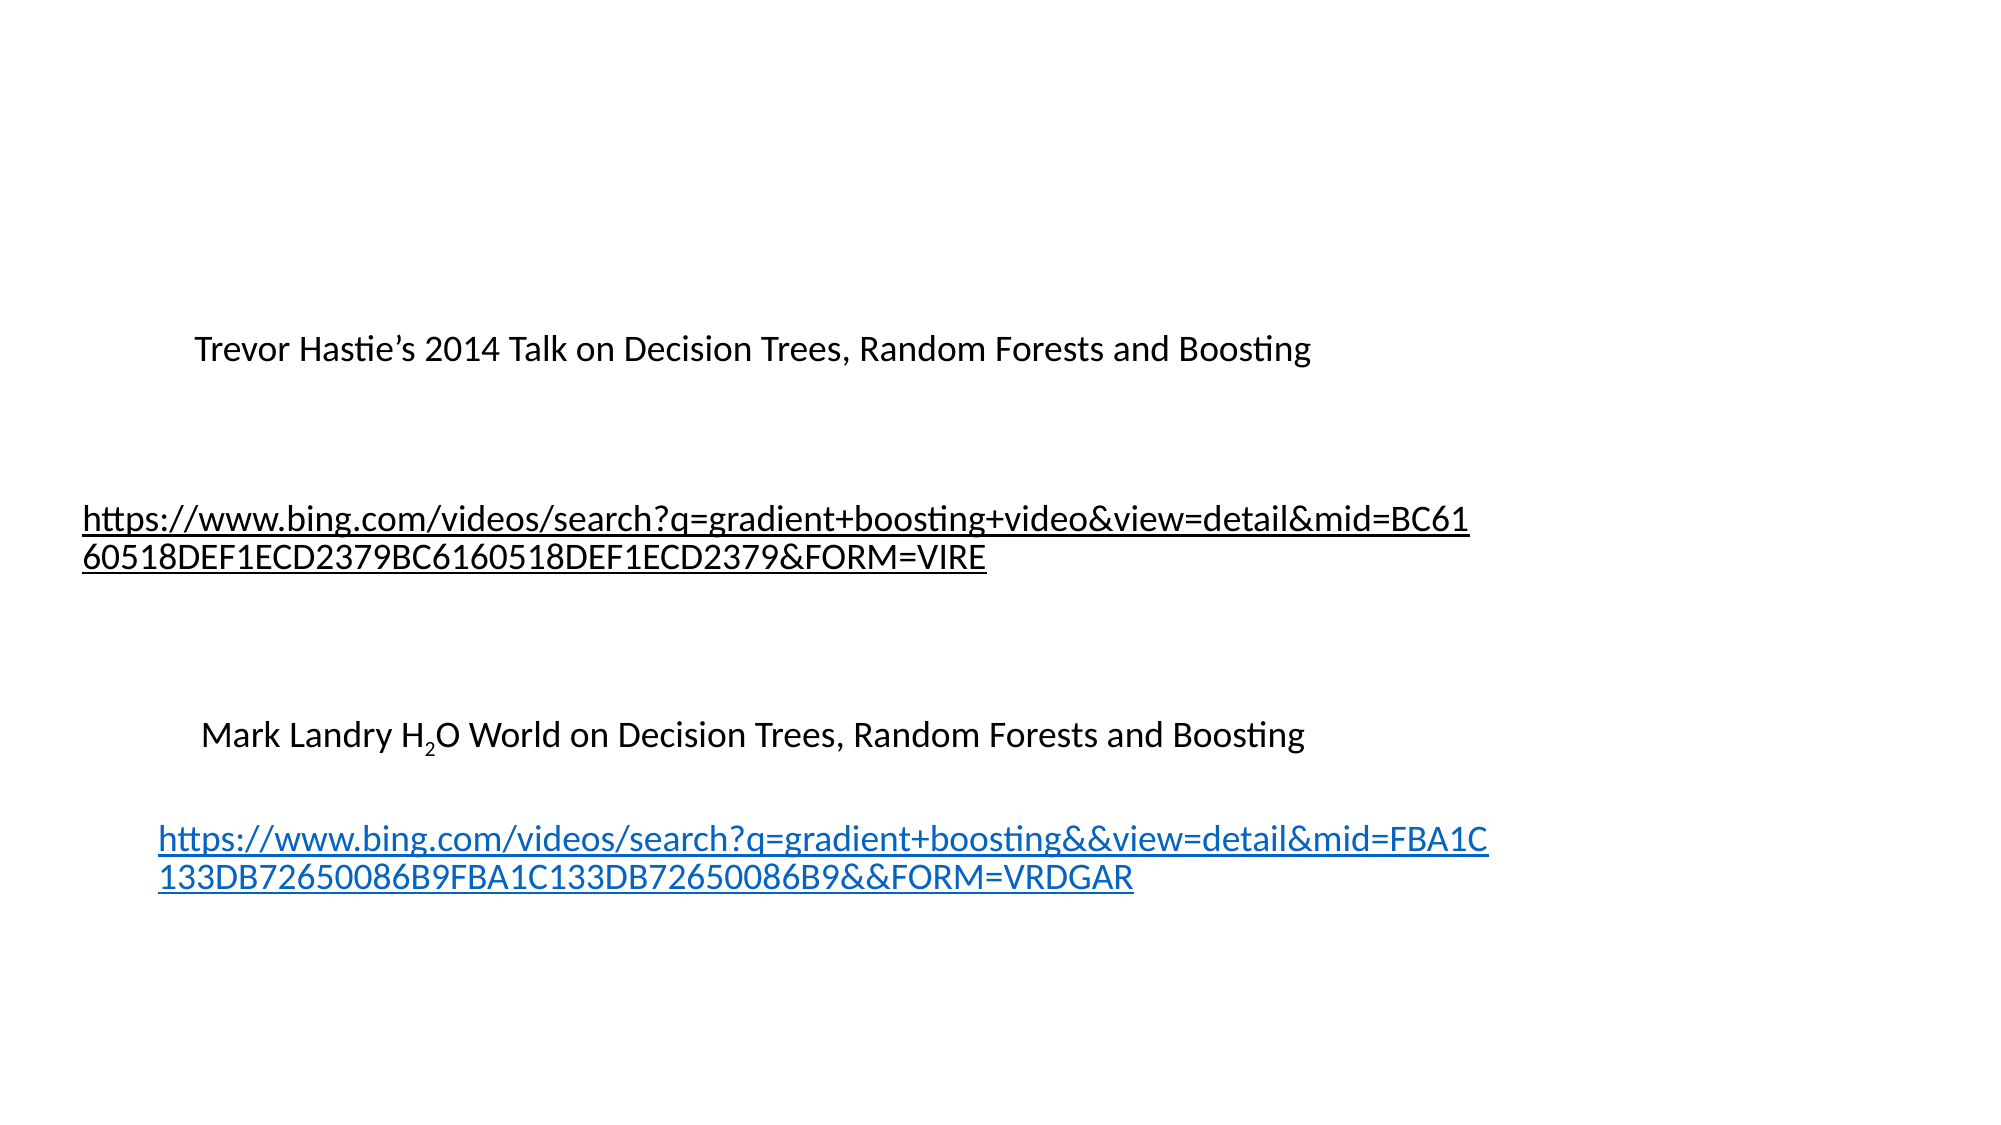

Trevor Hastie’s 2014 Talk on Decision Trees, Random Forests and Boosting
https://www.bing.com/videos/search?q=gradient+boosting+video&view=detail&mid=BC6160518DEF1ECD2379BC6160518DEF1ECD2379&FORM=VIRE
Mark Landry H2O World on Decision Trees, Random Forests and Boosting
https://www.bing.com/videos/search?q=gradient+boosting&&view=detail&mid=FBA1C133DB72650086B9FBA1C133DB72650086B9&&FORM=VRDGAR